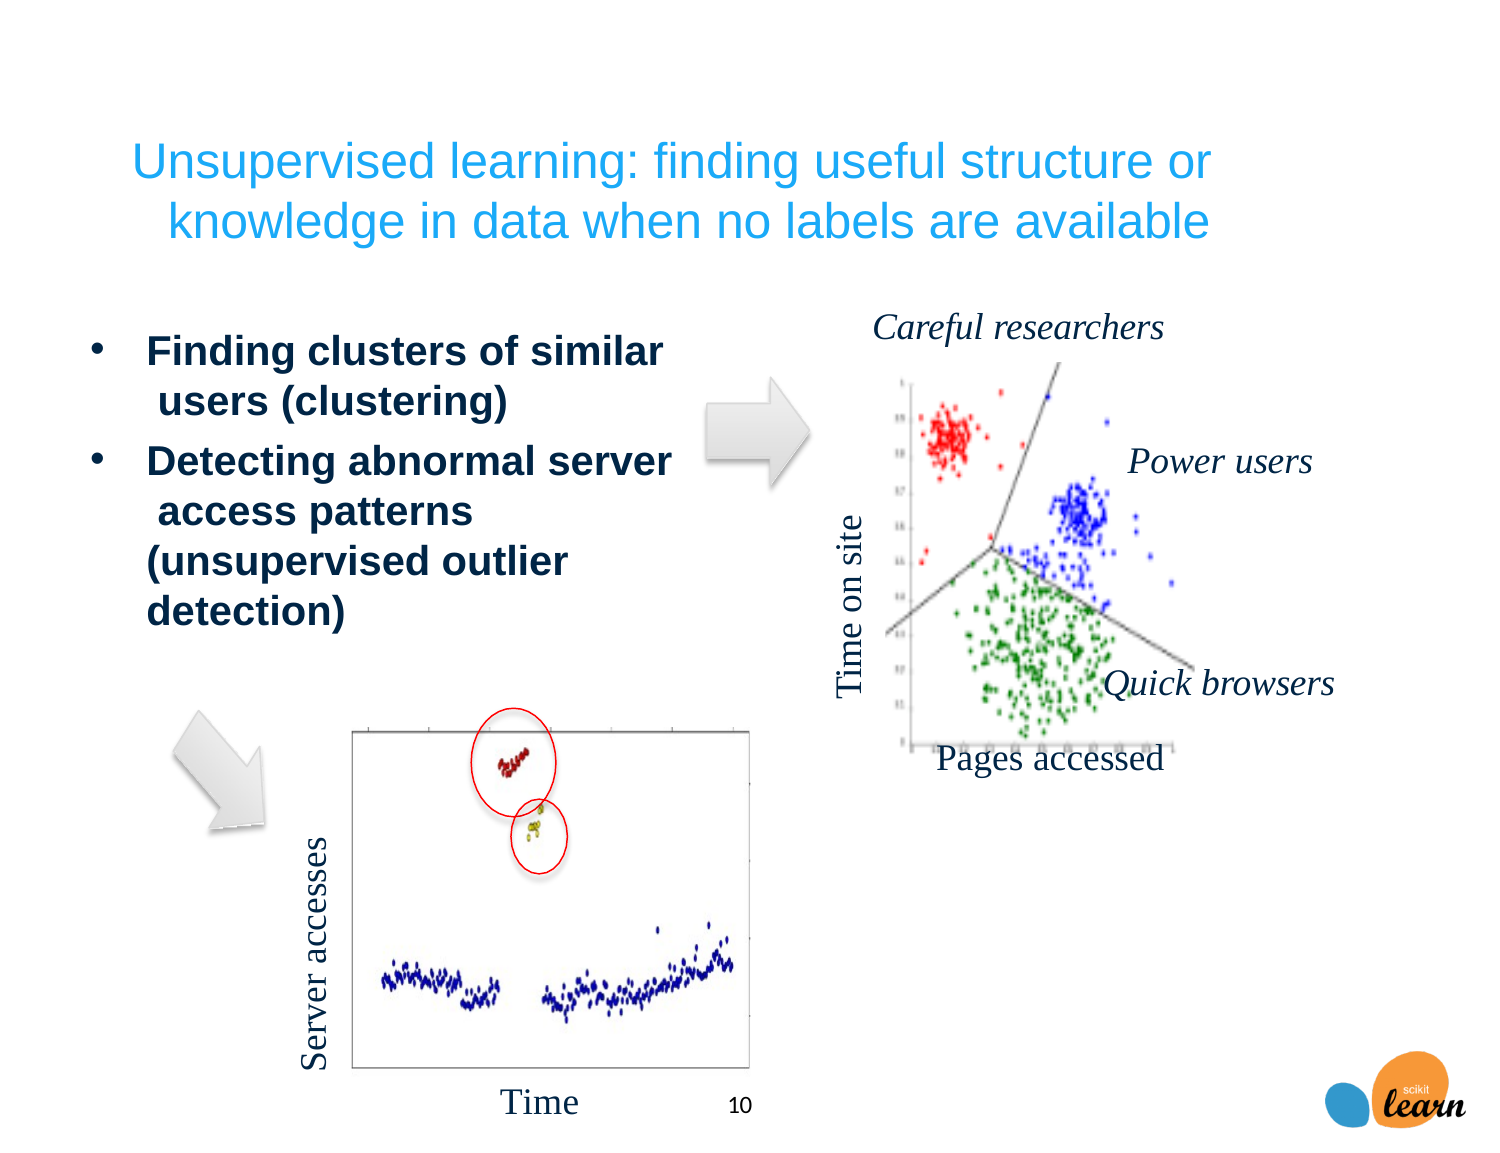

APPLIED MACHINE  LEARNING IN PYTHON

# Unsupervised learning: finding useful structure or  knowledge in data when no labels are available
Careful researchers
Finding clusters of similar  users (clustering)
Detecting abnormal server  access patterns  (unsupervised outlier  detection)

Power users
Time on site
Quick browsers
Pages accessed

Server accesses

Time